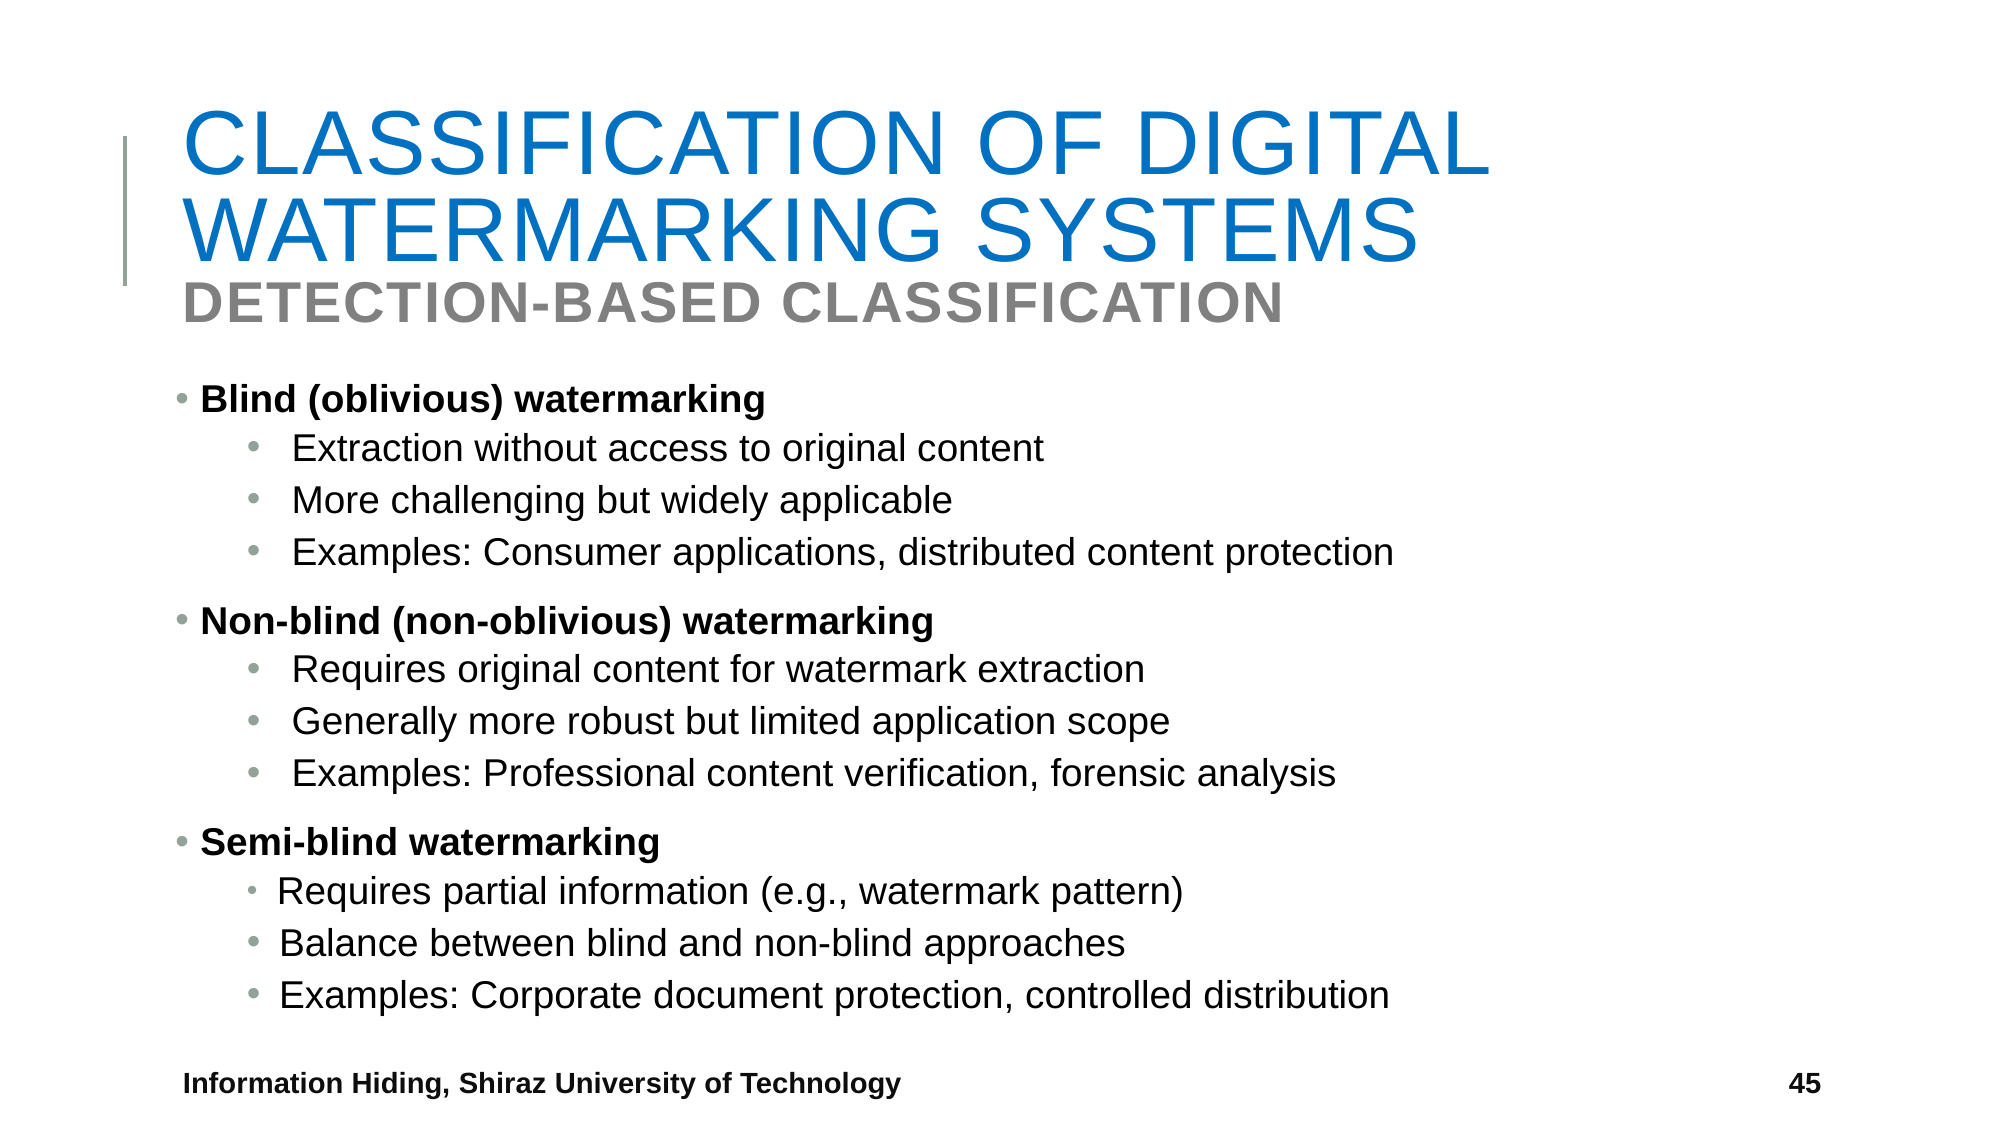

# Classification of Digital Watermarking Systems Detection-based Classification
 Blind (oblivious) watermarking
Extraction without access to original content
More challenging but widely applicable
Examples: Consumer applications, distributed content protection
 Non-blind (non-oblivious) watermarking
Requires original content for watermark extraction
Generally more robust but limited application scope
Examples: Professional content verification, forensic analysis
 Semi-blind watermarking
 Requires partial information (e.g., watermark pattern)
 Balance between blind and non-blind approaches
 Examples: Corporate document protection, controlled distribution

Information Hiding, Shiraz University of Technology
45